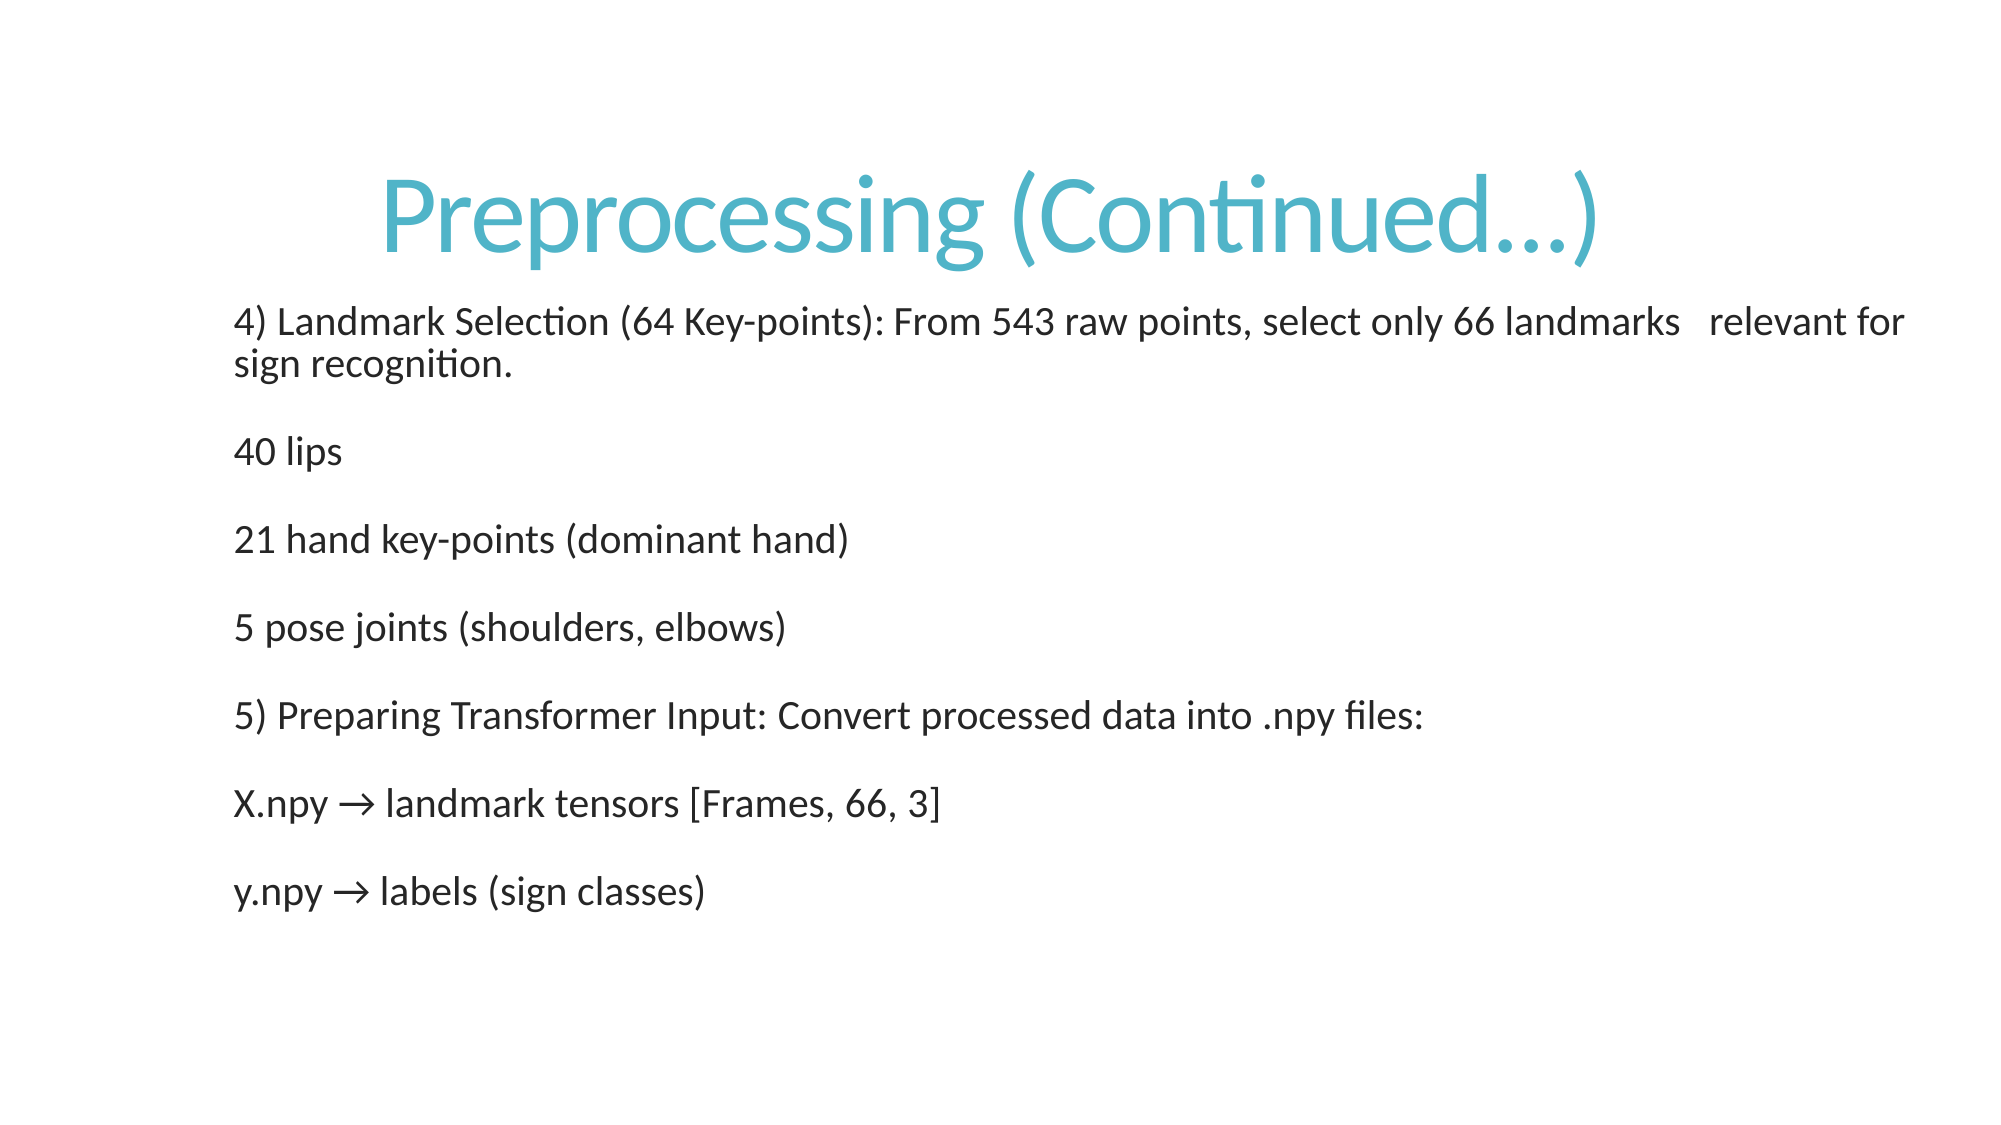

# Preprocessing (Continued...)
4) Landmark Selection (64 Key-points): From 543 raw points, select only 66 landmarks   relevant for sign recognition.
40 lips
21 hand key-points (dominant hand)
5 pose joints (shoulders, elbows)
5) Preparing Transformer Input: Convert processed data into .npy files:
X.npy → landmark tensors [Frames, 66, 3]
y.npy → labels (sign classes)